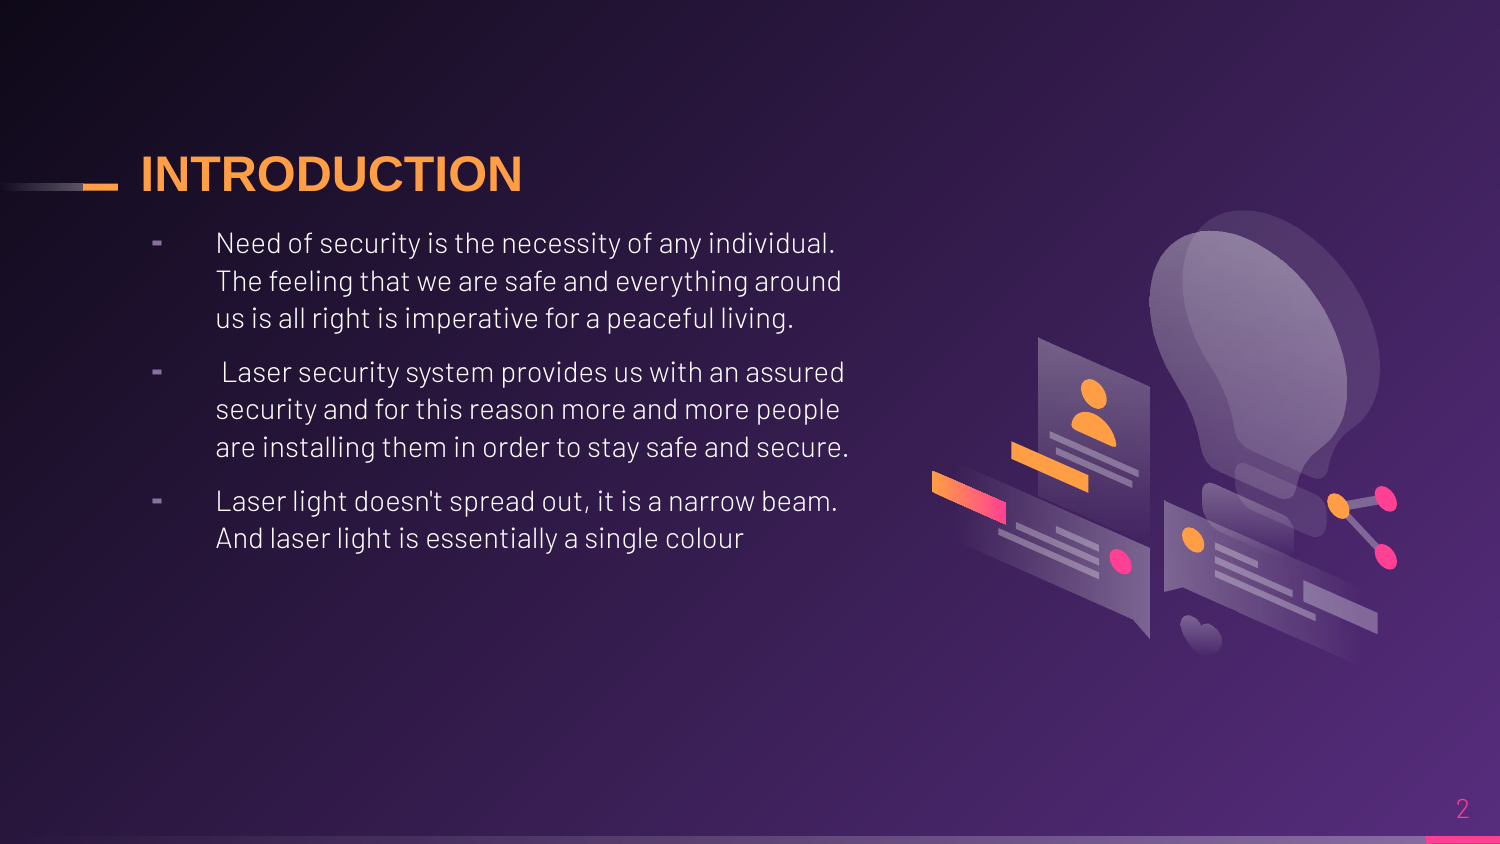

# INTRODUCTION

Need of security is the necessity of any individual. The feeling that we are safe and everything around us is all right is imperative for a peaceful living.
 Laser security system provides us with an assured security and for this reason more and more people are installing them in order to stay safe and secure.
Laser light doesn't spread out, it is a narrow beam. And laser light is essentially a single colour
2